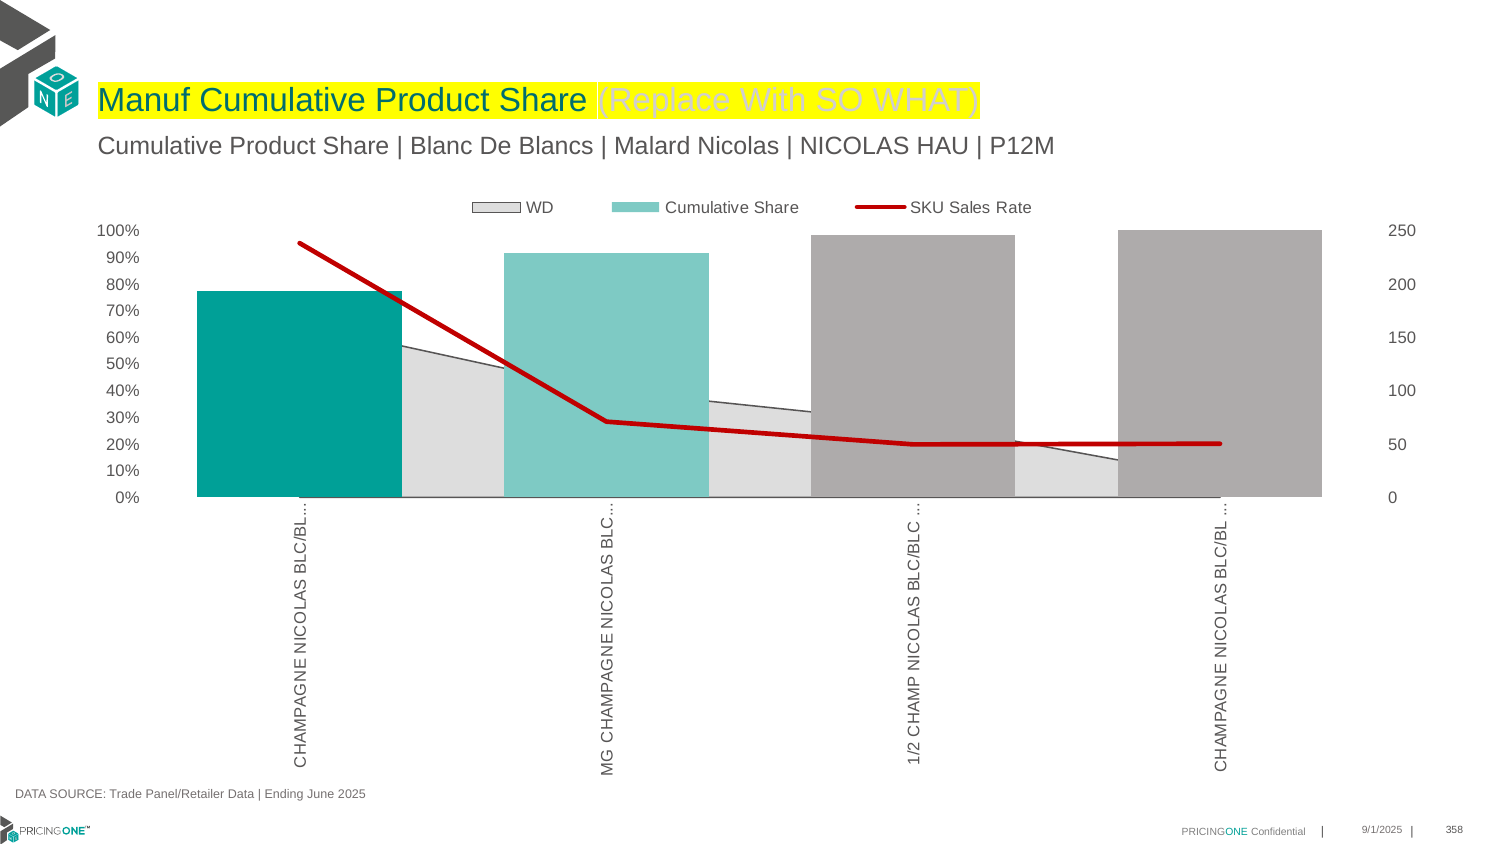

# Manuf Cumulative Product Share (Replace With SO WHAT)
Cumulative Product Share | Blanc De Blancs | Malard Nicolas | NICOLAS HAU | P12M

### Chart

| Category | WD | Cumulative Share | SKU Sales Rate |
|---|---|---|---|
| CHAMPAGNE NICOLAS BLC/BLC BS 1CT X 750ML | 0.65 | 0.7718991764412279 | 237.92307692307693 |
| MG CHAMPAGNE NICOLAS BLC/BL BS 1CT X 1500ML | 0.4 | 0.9132518093336661 | 70.8 |
| 1/2 CHAMP NICOLAS BLC/BLC BS 1CT X 375ML | 0.28 | 0.9824806588470177 | 49.53571428571428 |
| CHAMPAGNE NICOLAS BLC/BL BS ET 1CT X 750ML | 0.07 | 1.0 | 50.14285714285714 |
DATA SOURCE: Trade Panel/Retailer Data | Ending June 2025

9/1/2025
358